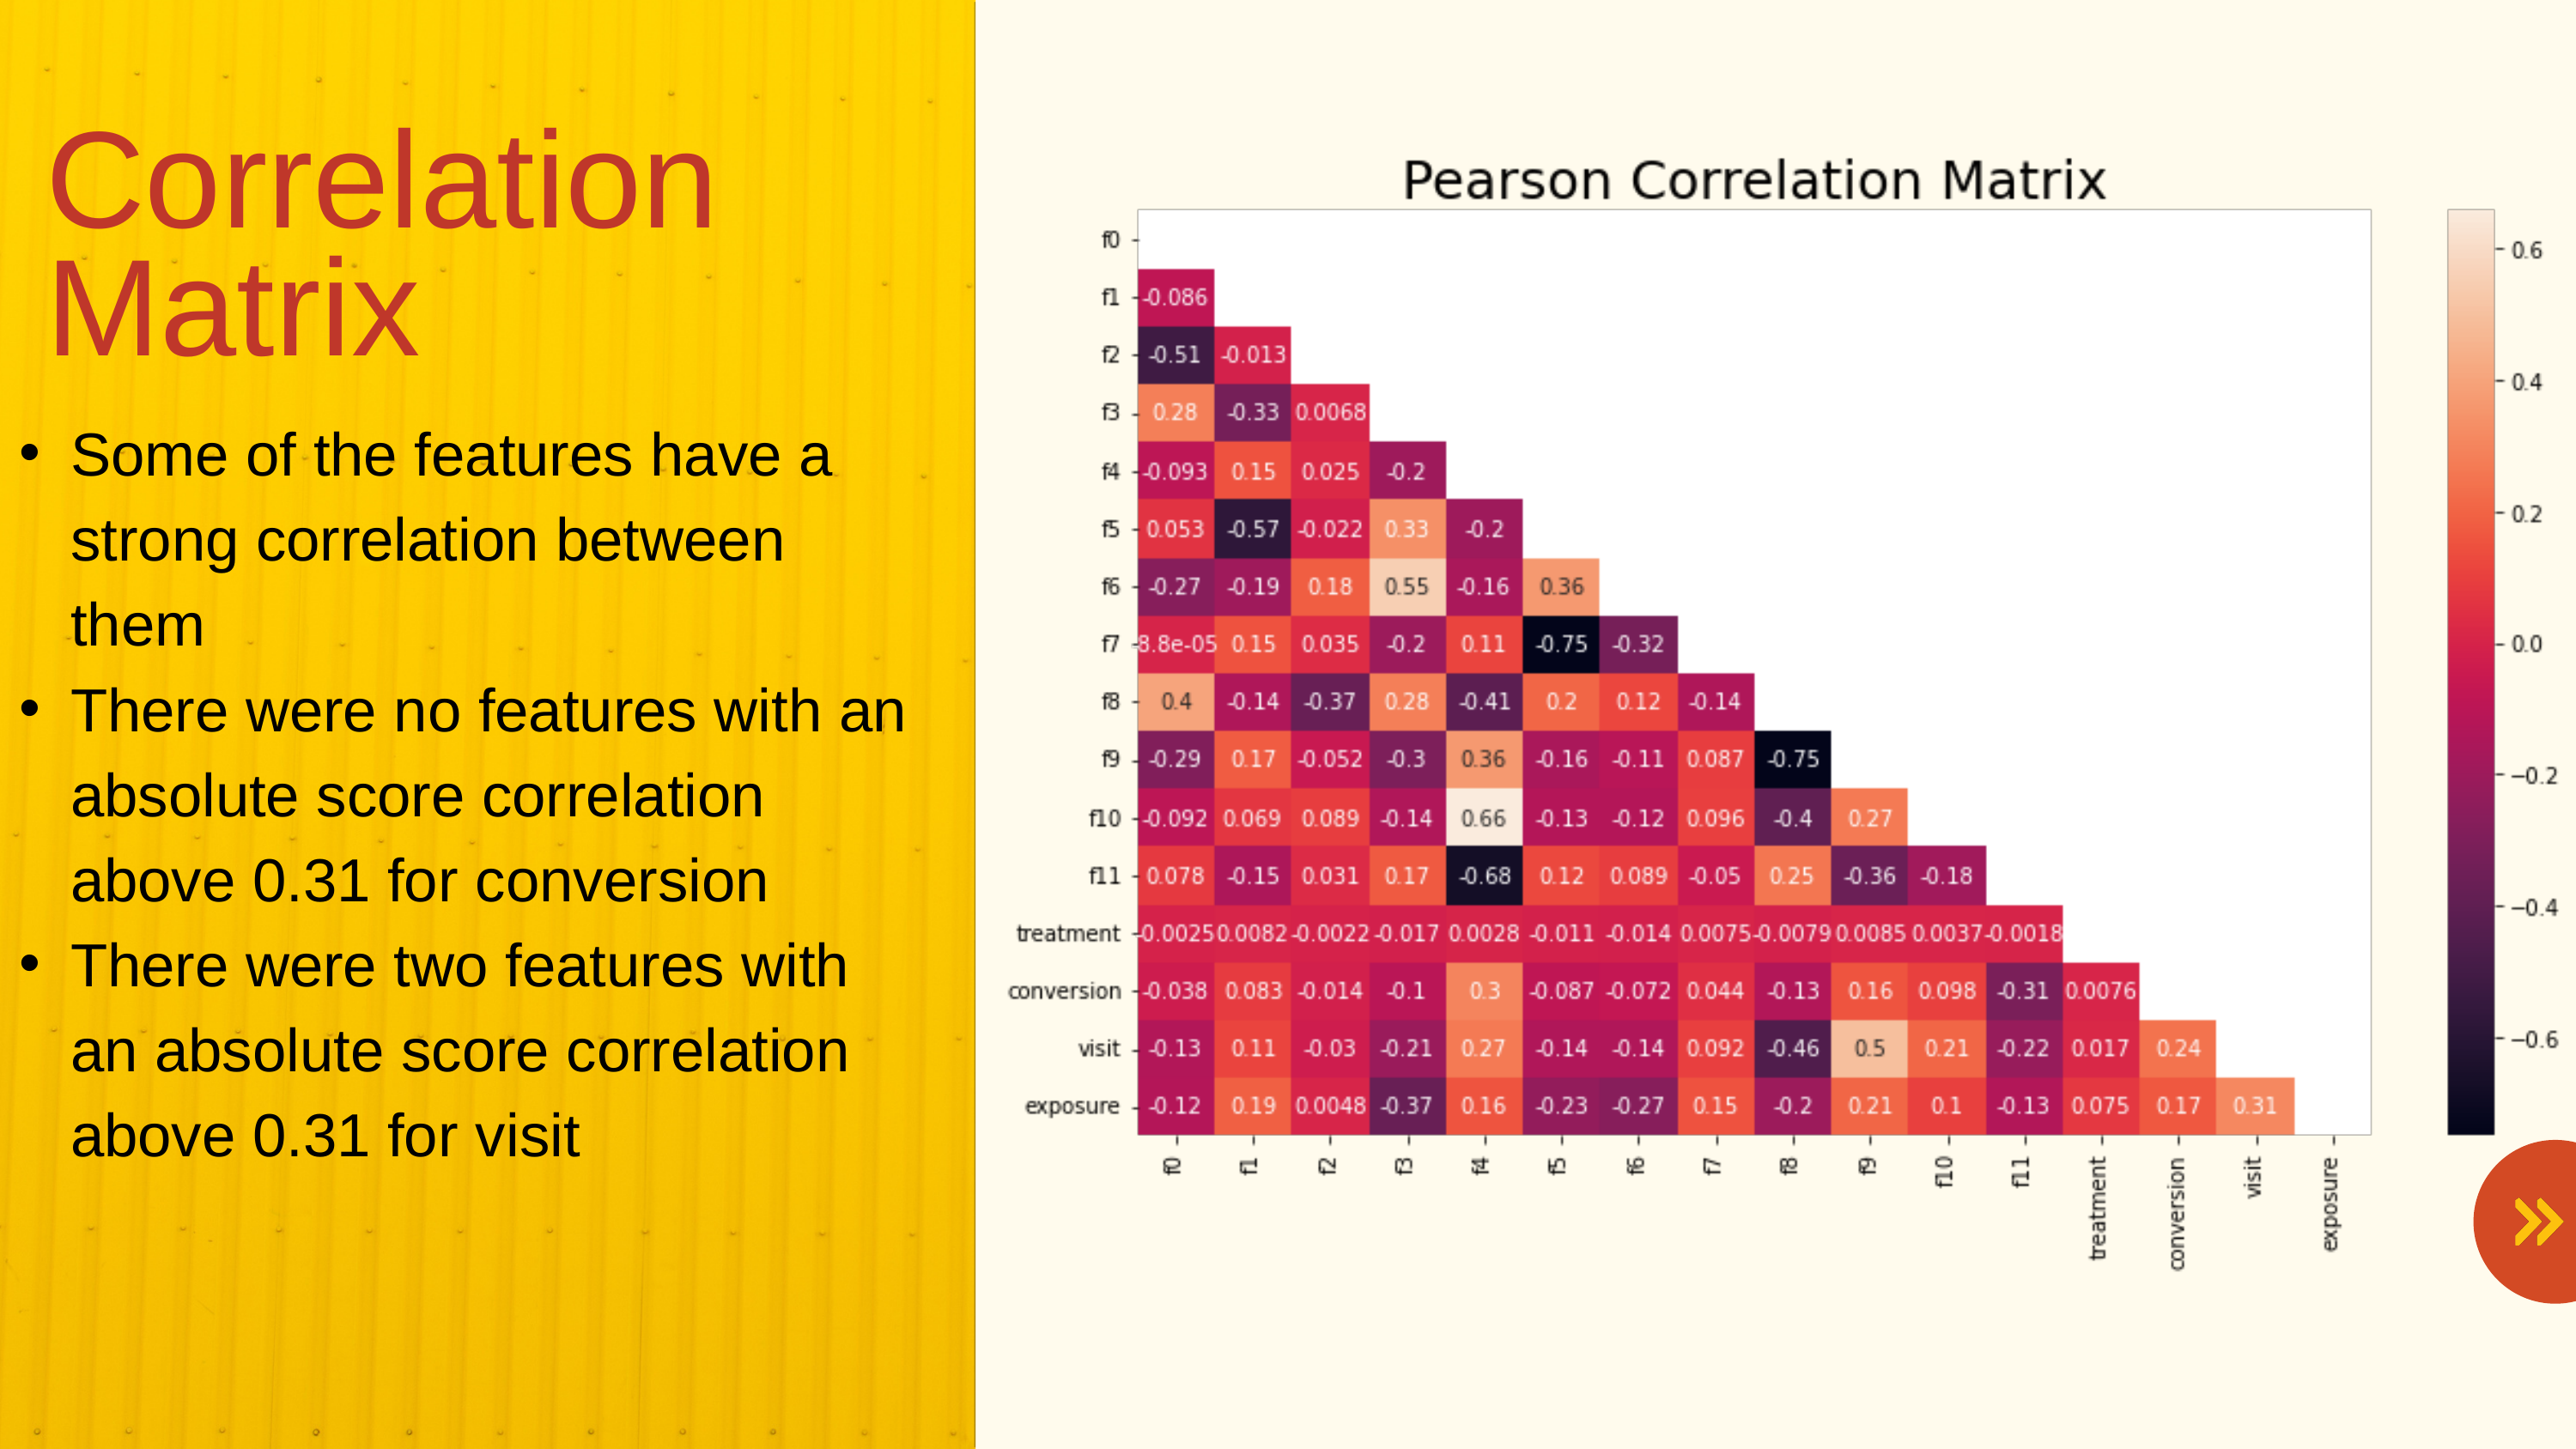

Correlation Matrix

Some of the features have a strong correlation between them
There were no features with an absolute score correlation above 0.31 for conversion
There were two features with an absolute score correlation above 0.31 for visit